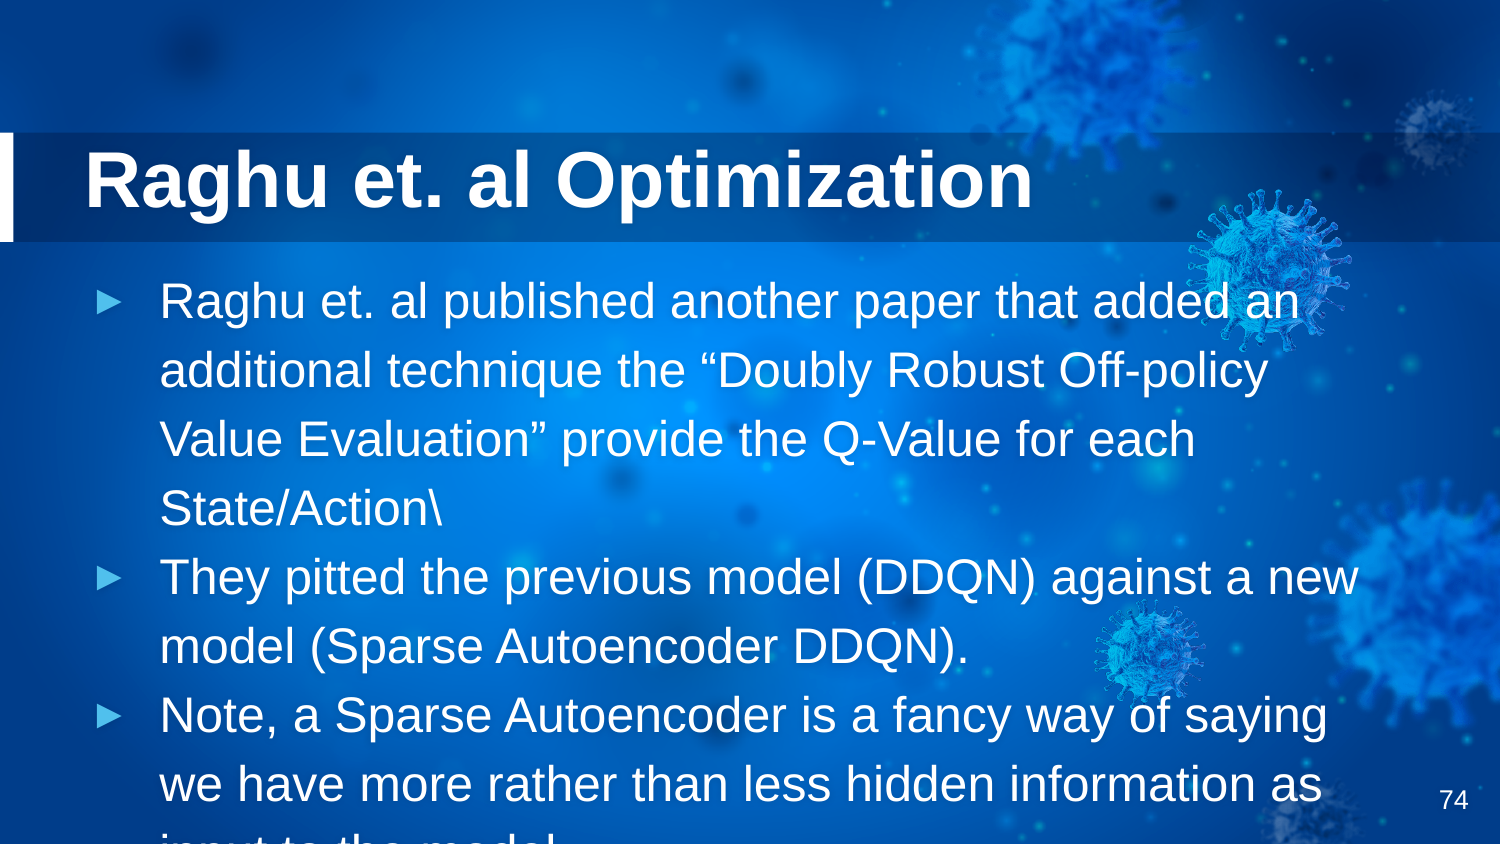

# Raghu et. al Optimization
Raghu et. al published another paper that added an additional technique the “Doubly Robust Off-policy Value Evaluation” provide the Q-Value for each State/Action\
They pitted the previous model (DDQN) against a new model (Sparse Autoencoder DDQN).
Note, a Sparse Autoencoder is a fancy way of saying we have more rather than less hidden information as input to the model
74